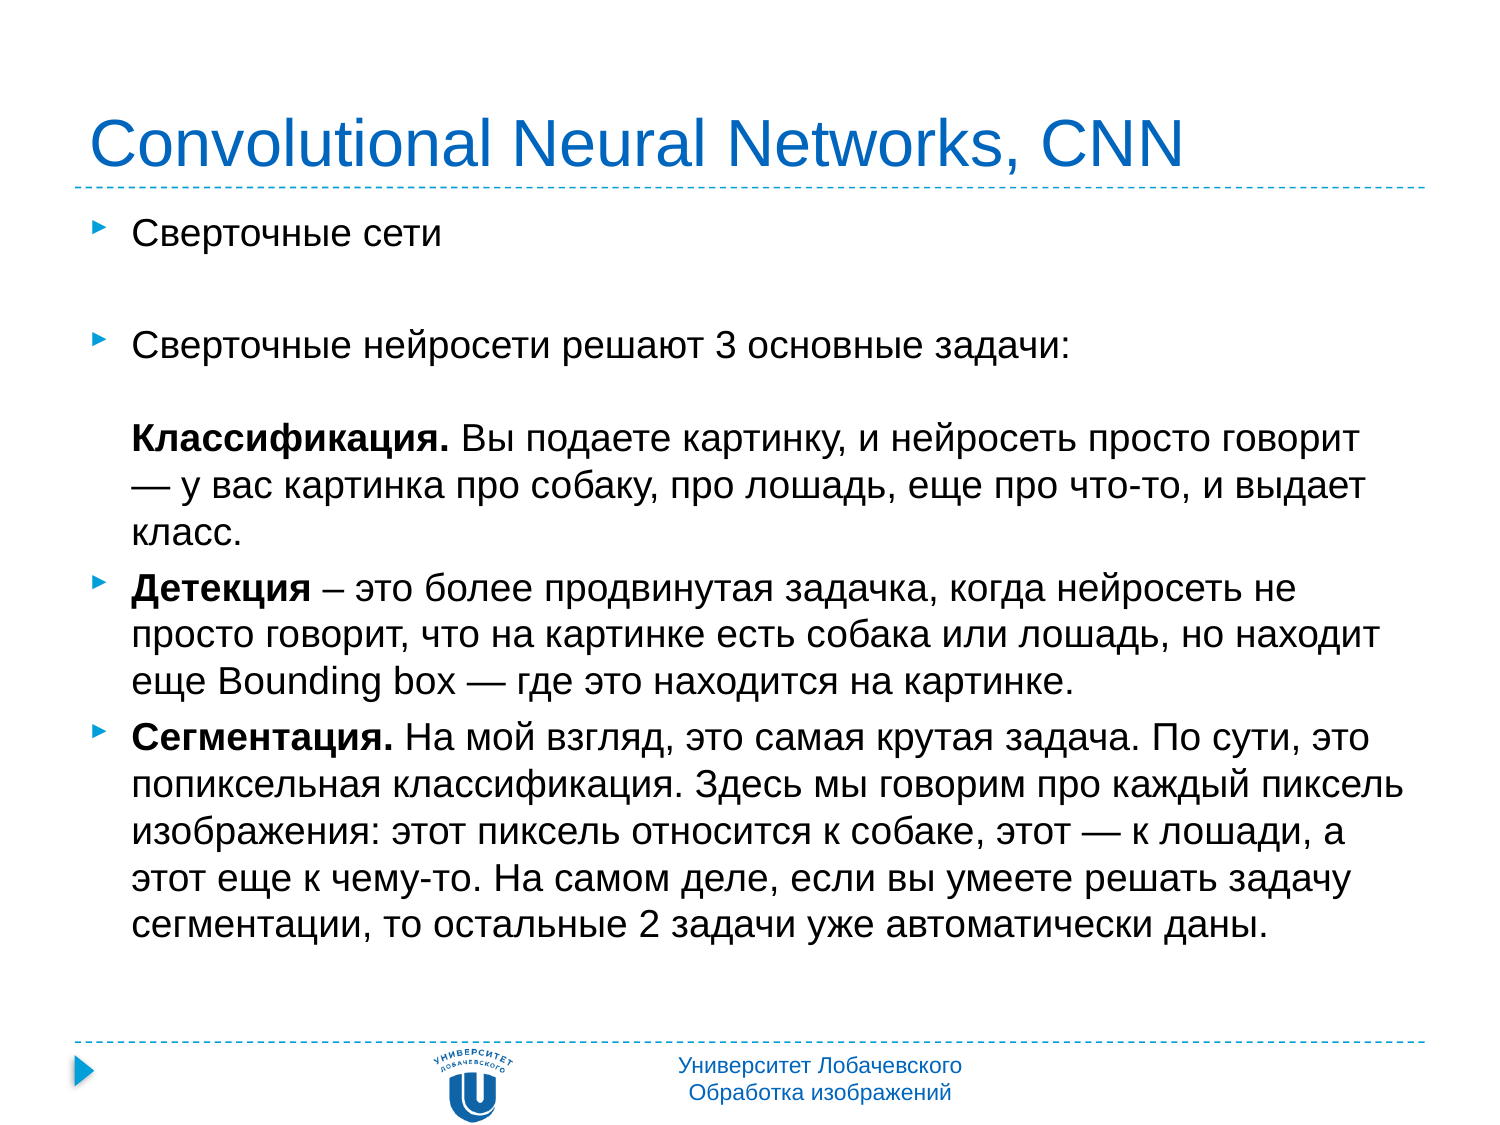

# Convolutional Neural Networks, CNN
Сверточные сети

Сверточные нейросети решают 3 основные задачи:
Классификация. Вы подаете картинку, и нейросеть просто говорит — у вас картинка про собаку, про лошадь, еще про что-то, и выдает класс.
Детекция – это более продвинутая задачка, когда нейросеть не просто говорит, что на картинке есть собака или лошадь, но находит еще Bounding box — где это находится на картинке.
Сегментация. На мой взгляд, это самая крутая задача. По сути, это попиксельная классификация. Здесь мы говорим про каждый пиксель изображения: этот пиксель относится к собаке, этот — к лошади, а этот еще к чему-то. На самом деле, если вы умеете решать задачу сегментации, то остальные 2 задачи уже автоматически даны.

94
Университет Лобачевского
Обработка изображений